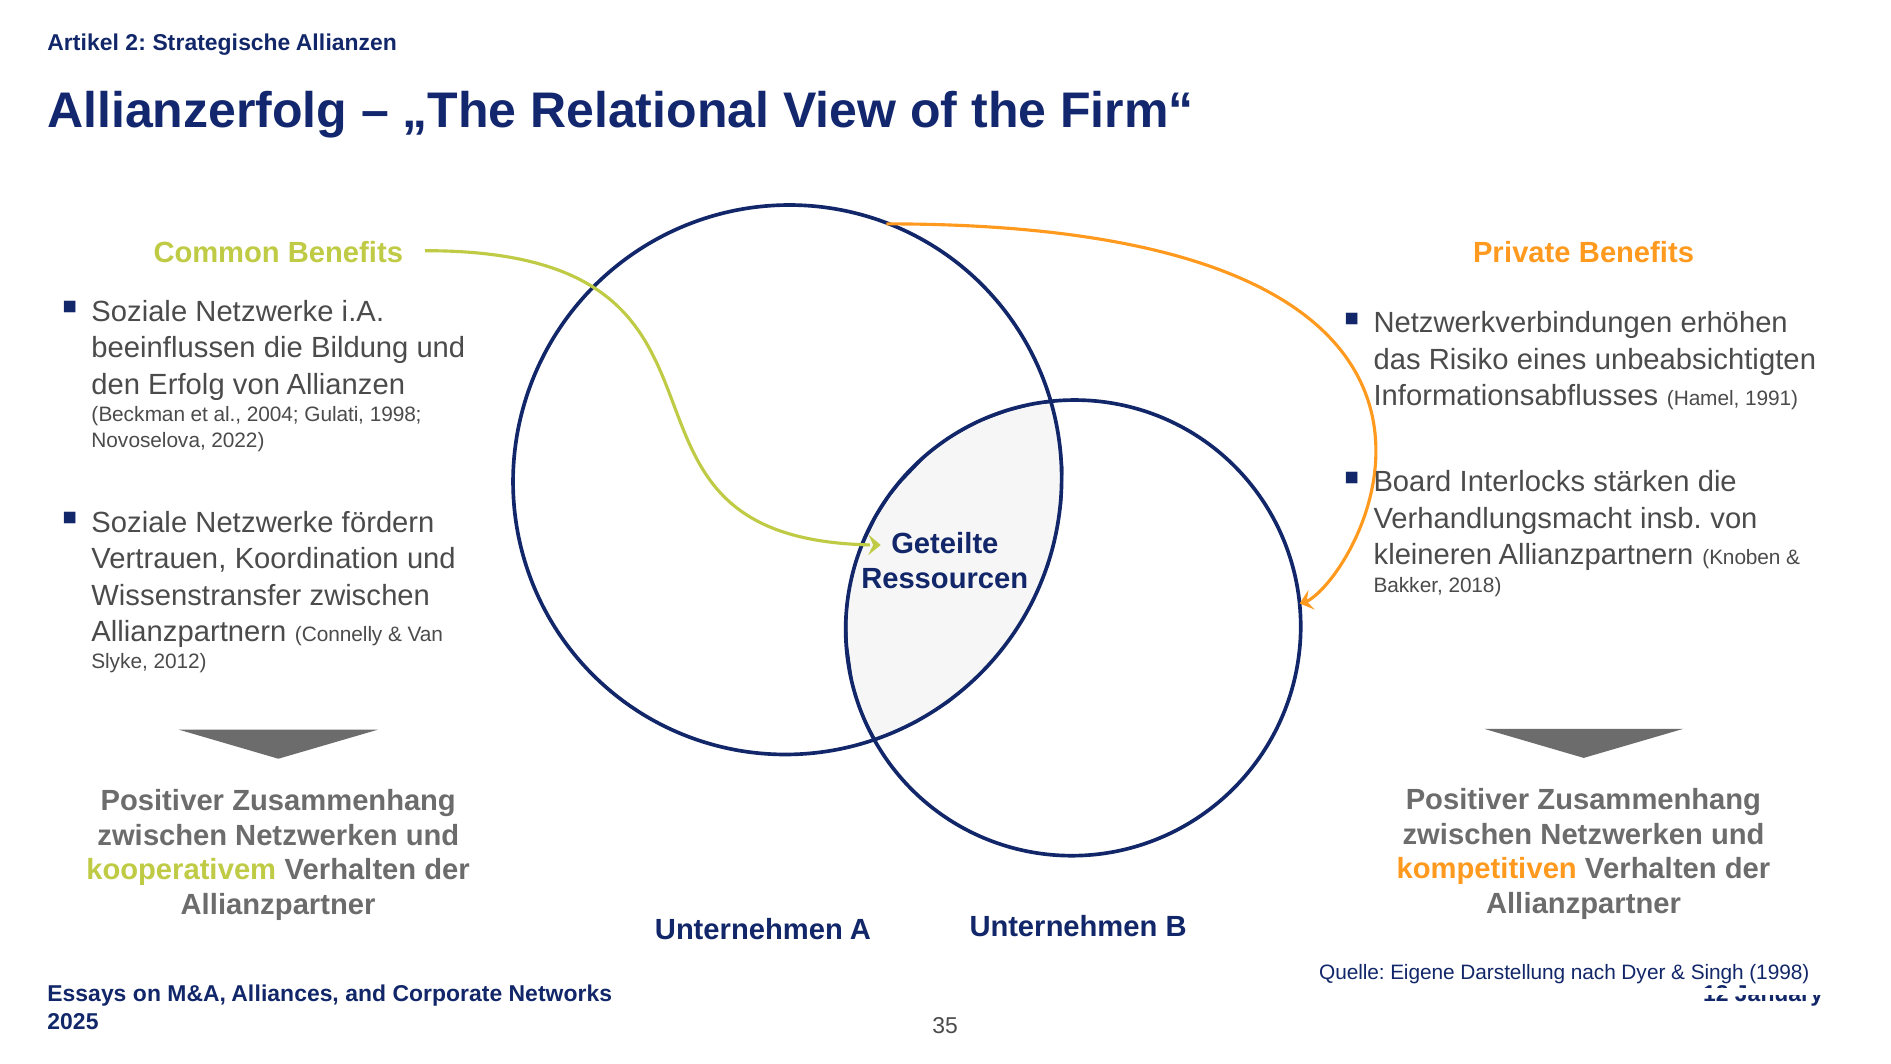

Artikel 2: Strategische Allianzen
Allianzerfolg – „The Relational View of the Firm“

Geteilte
Ressourcen
Unternehmen B
Unternehmen A
Private Benefits
Common Benefits
Soziale Netzwerke i.A. beeinflussen die Bildung und den Erfolg von Allianzen (Beckman et al., 2004; Gulati, 1998; Novoselova, 2022)
Soziale Netzwerke fördern Vertrauen, Koordination und Wissenstransfer zwischen Allianzpartnern (Connelly & Van Slyke, 2012)

Netzwerkverbindungen erhöhen das Risiko eines unbeabsichtigten Informationsabflusses (Hamel, 1991)
Board Interlocks stärken die Verhandlungsmacht insb. von kleineren Allianzpartnern (Knoben & Bakker, 2018)

Positiver Zusammenhang zwischen Netzwerken und kompetitiven Verhalten der Allianzpartner

Positiver Zusammenhang zwischen Netzwerken und kooperativem Verhalten der Allianzpartner
Quelle: Eigene Darstellung nach Dyer & Singh (1998)